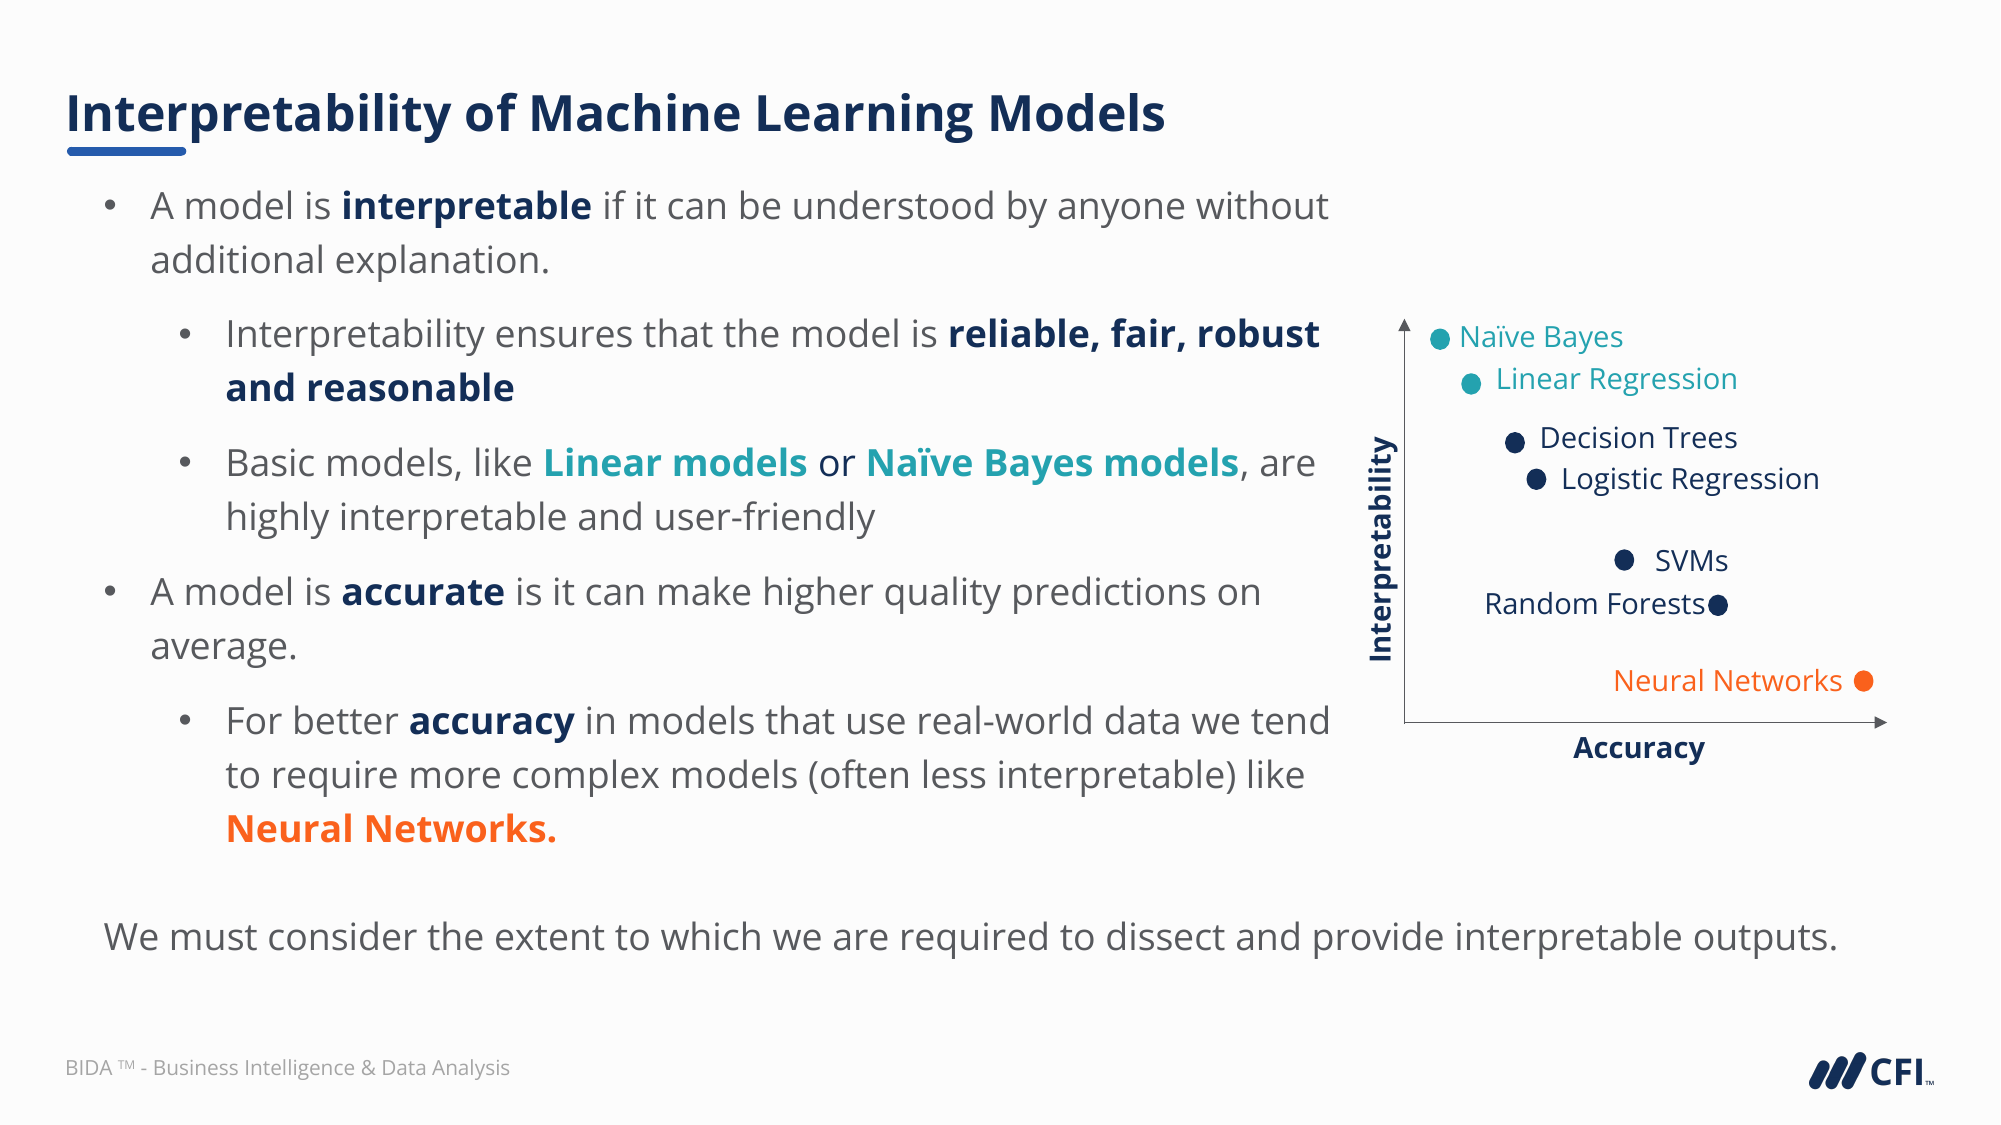

# Interpretability of Machine Learning Models
A model is interpretable if it can be understood by anyone without additional explanation.
Interpretability ensures that the model is reliable, fair, robust and reasonable
Basic models, like Linear models or Naïve Bayes models, are highly interpretable and user-friendly
A model is accurate is it can make higher quality predictions on average.
For better accuracy in models that use real-world data we tend to require more complex models (often less interpretable) like Neural Networks.
Naïve Bayes

Linear Regression

Decision Trees

Logistic Regression

Interpretability
SVMs

Random Forests

Neural Networks

Accuracy
We must consider the extent to which we are required to dissect and provide interpretable outputs.